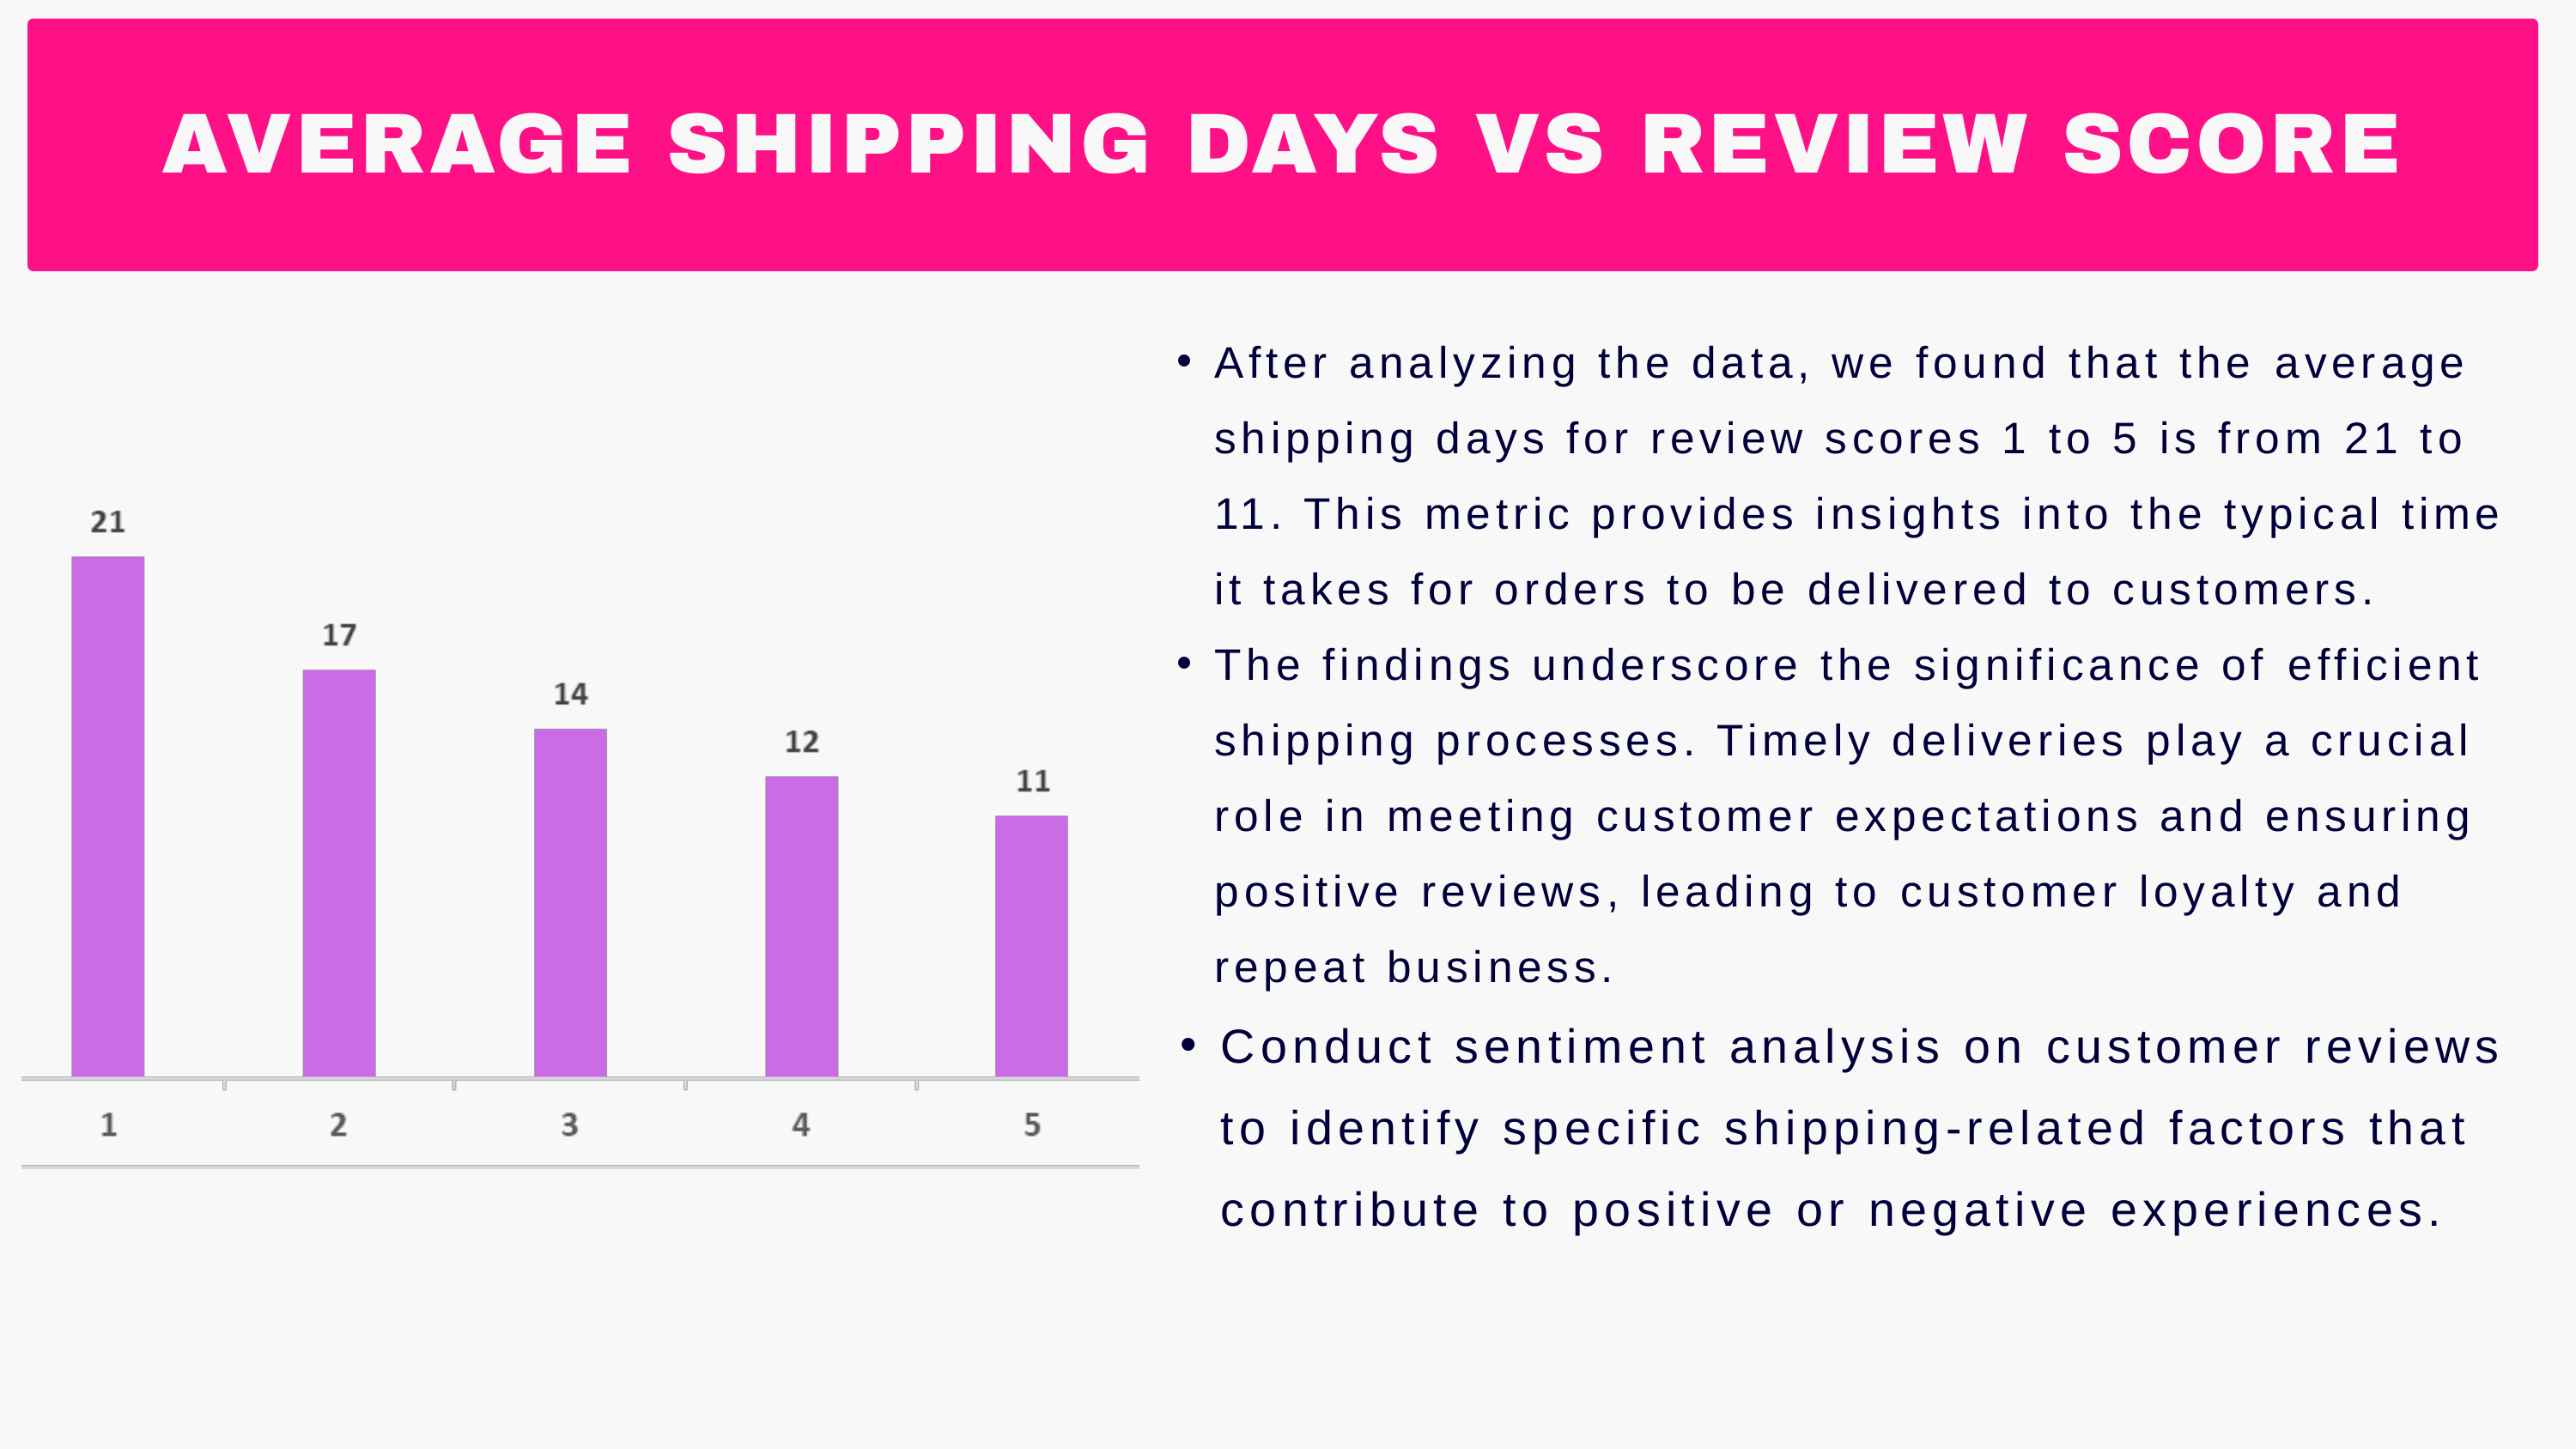

AVERAGE SHIPPING DAYS VS REVIEW SCORE
After analyzing the data, we found that the average shipping days for review scores 1 to 5 is from 21 to 11. This metric provides insights into the typical time it takes for orders to be delivered to customers.
The findings underscore the significance of efficient shipping processes. Timely deliveries play a crucial role in meeting customer expectations and ensuring positive reviews, leading to customer loyalty and repeat business.
Conduct sentiment analysis on customer reviews to identify specific shipping-related factors that contribute to positive or negative experiences.